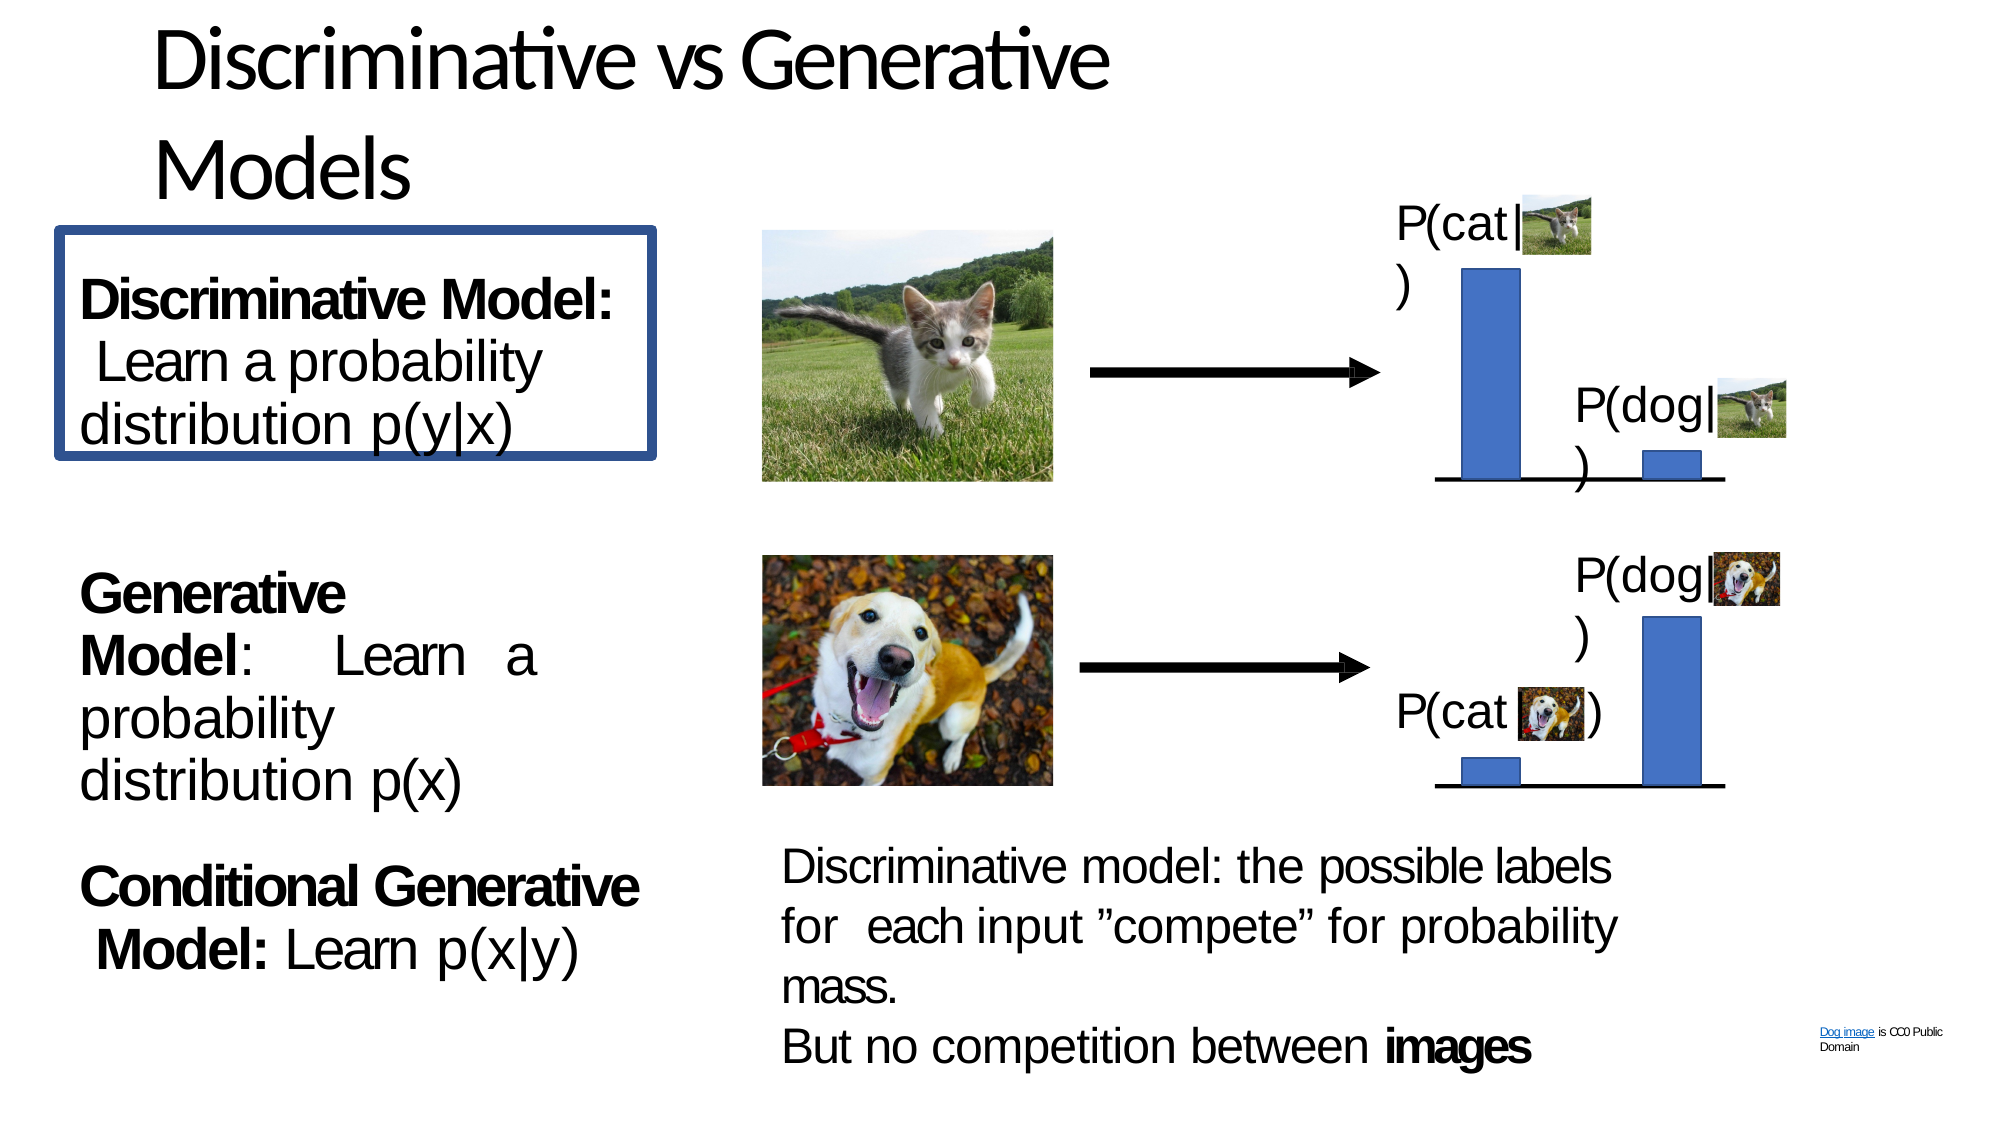

# Discriminative vs Generative Models
P(cat|.	)

Discriminative Model:  Learn a probability  distribution p(y|x)

P(dog|.	)

P(dog|	)
Generative Model:  Learn a probability  distribution p(x)

P(cat|	)

Discriminative model: the possible labels for  each input ”compete” for probability mass.
But no competition between images

Conditional Generative  Model: Learn p(x|y)
Dog image is CC0 Public Domain